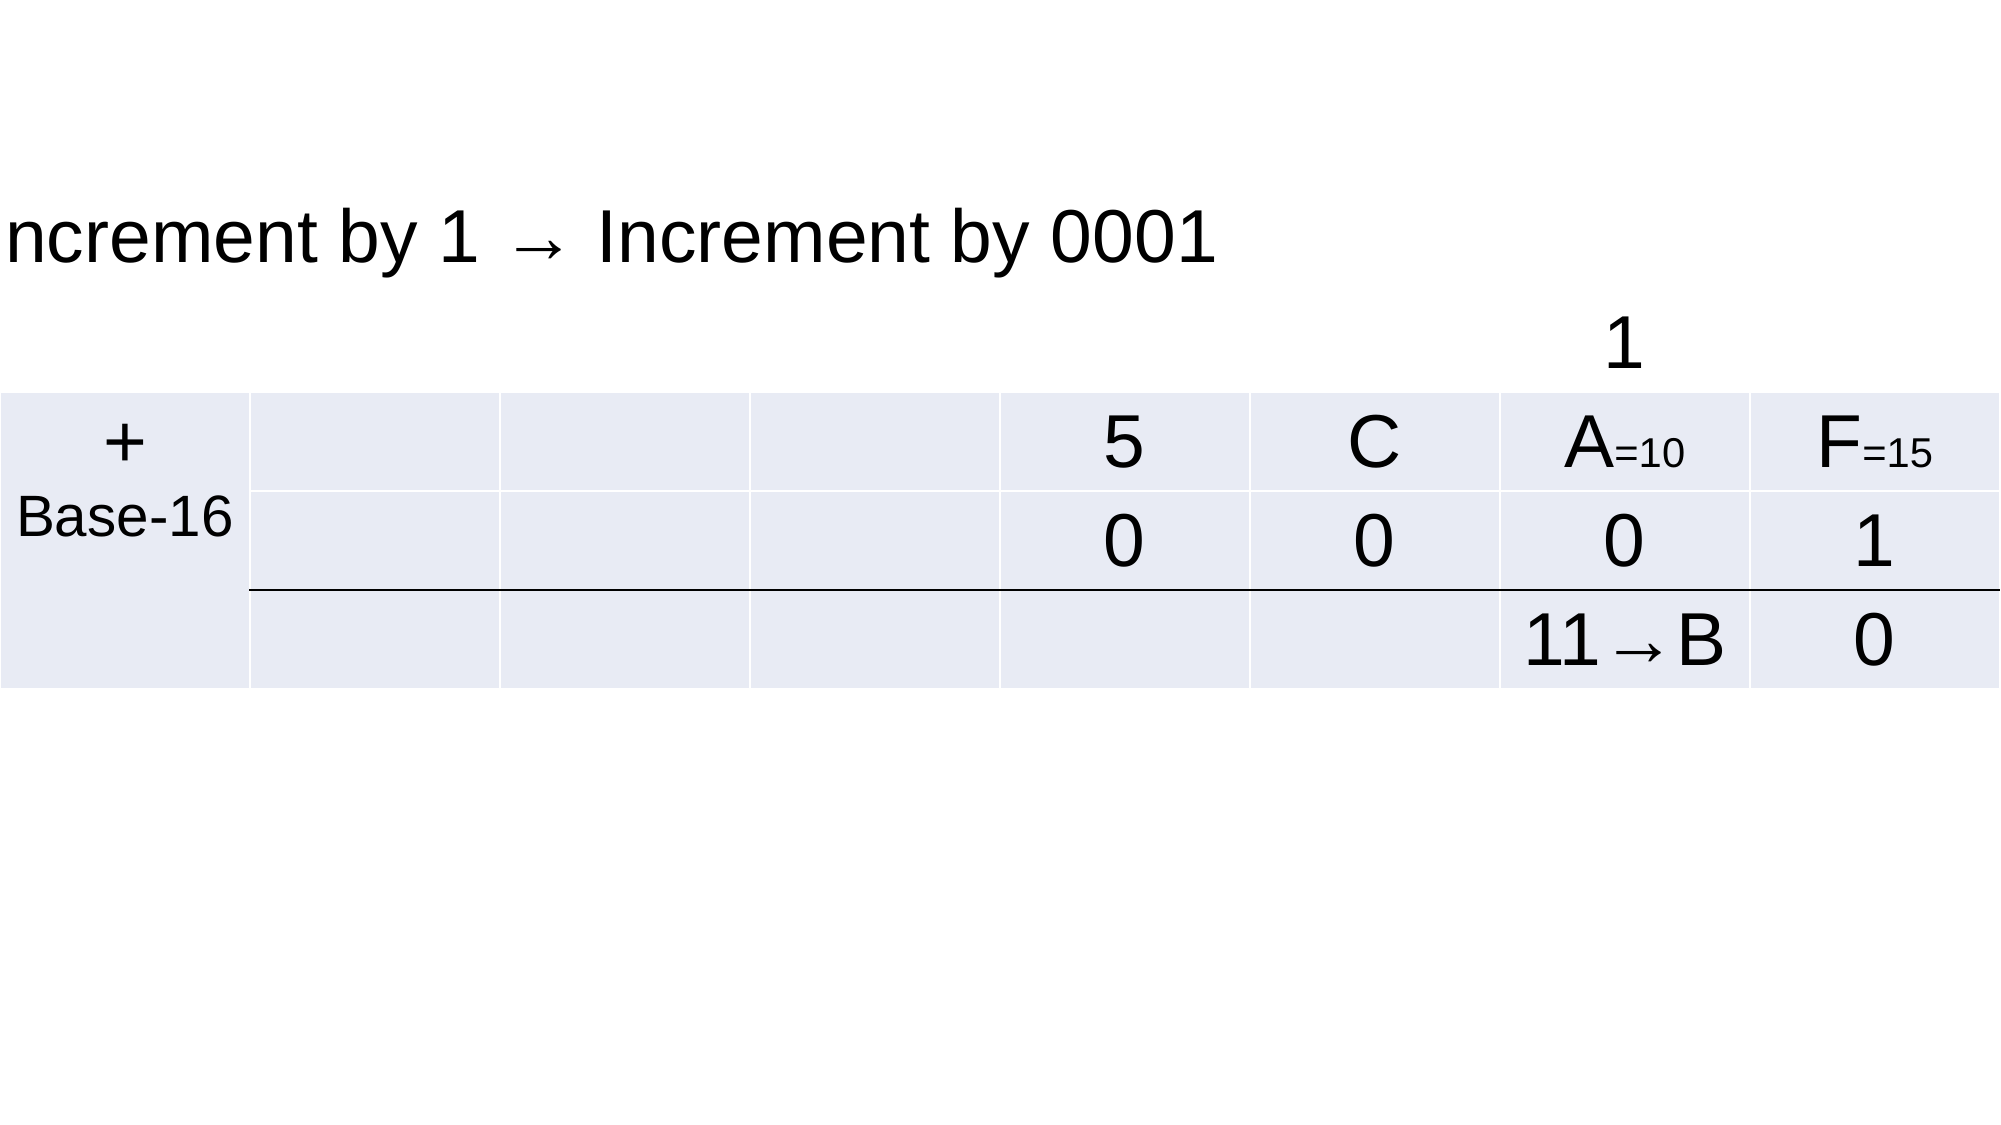

Increment by 1 → Increment by 0001
|  |  |  |  |  |  | 1 |  |
| --- | --- | --- | --- | --- | --- | --- | --- |
| + Base-16 |  |  |  | 5 | C | A=10 | F=15 |
|  |  |  |  | 0 | 0 | 0 | 1 |
|  |  |  |  |  |  | 11→B | 0 |